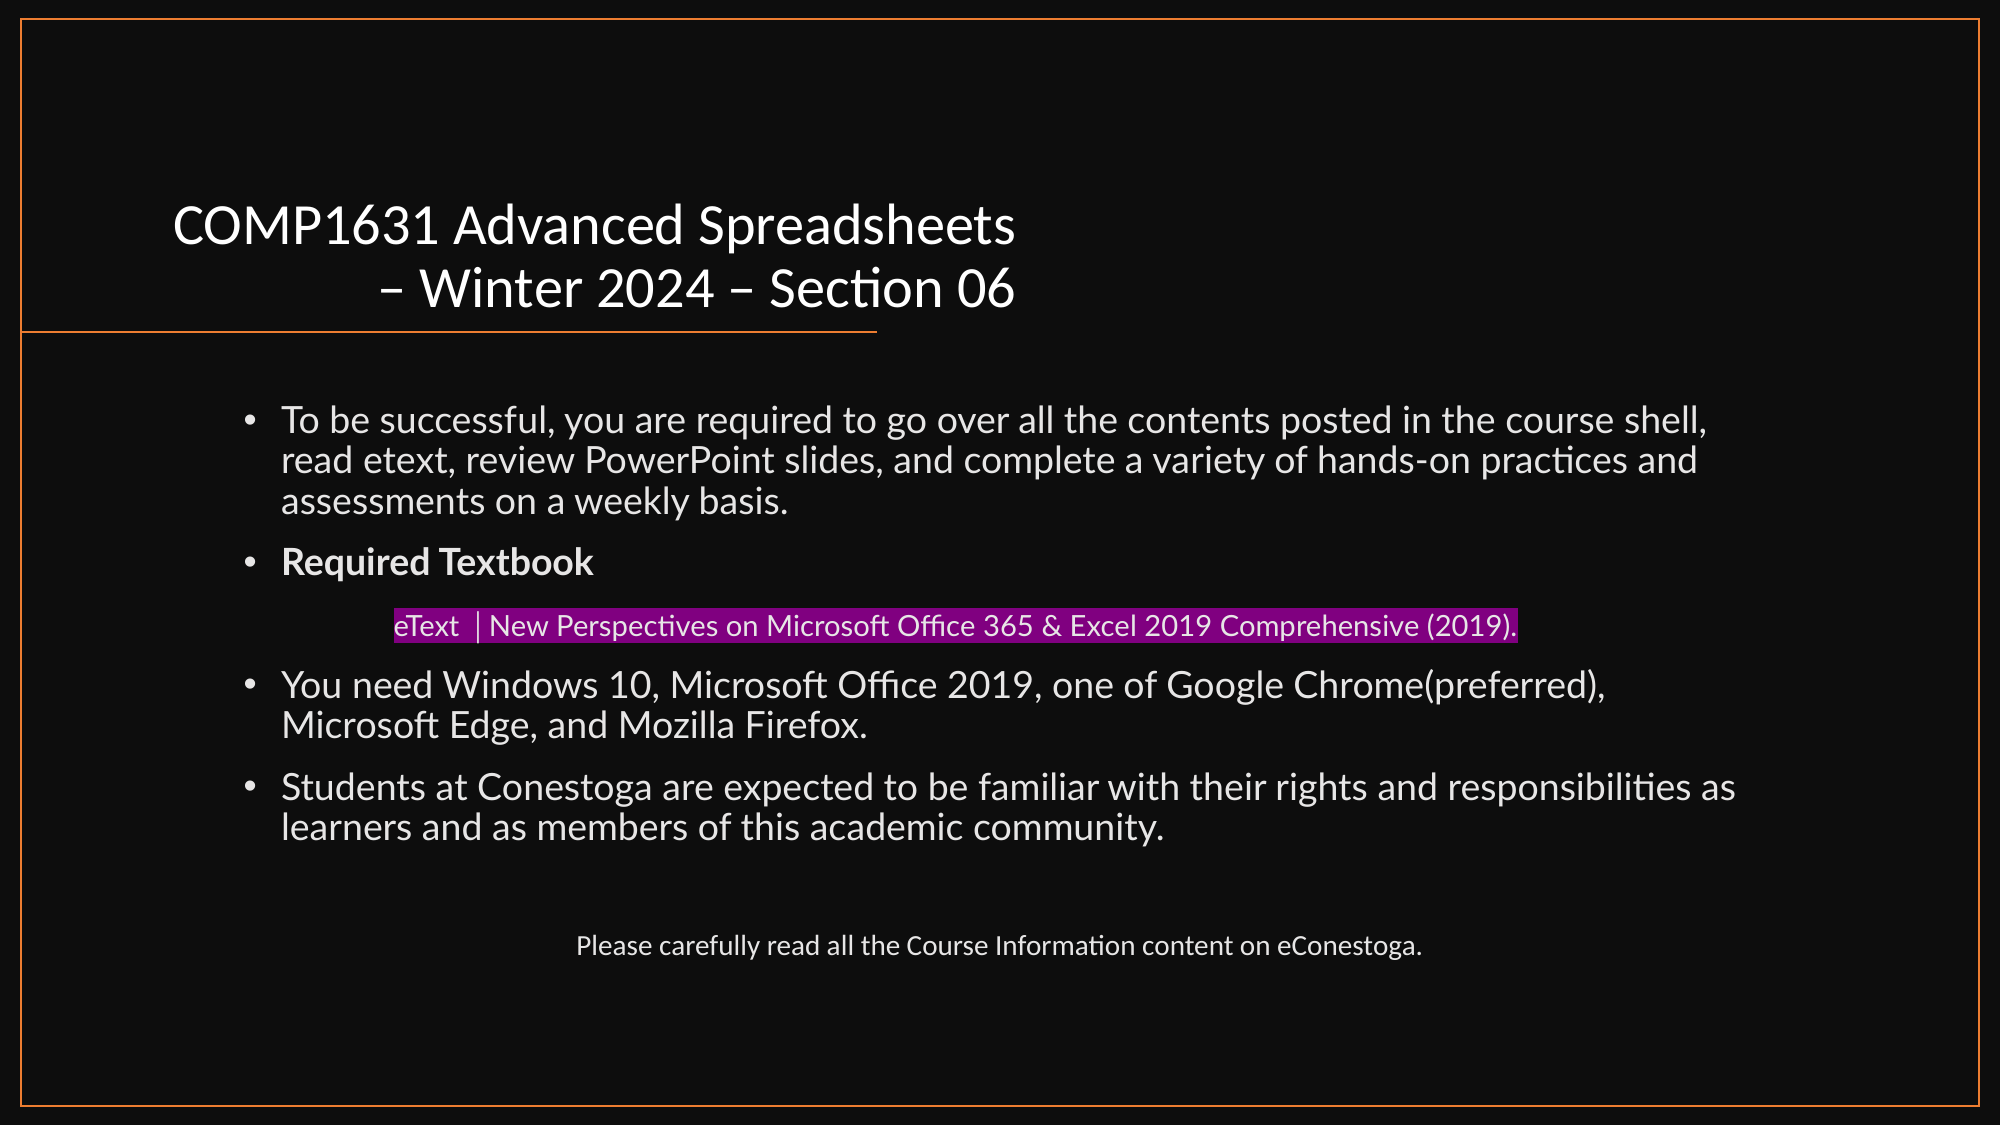

# COMP1631 Advanced Spreadsheets – Winter 2024 – Section 06
To be successful, you are required to go over all the contents posted in the course shell, read etext, review PowerPoint slides, and complete a variety of hands-on practices and assessments on a weekly basis.
Required Textbook
	eText │New Perspectives on Microsoft Office 365 & Excel 2019 Comprehensive (2019).
You need Windows 10, Microsoft Office 2019, one of Google Chrome(preferred), Microsoft Edge, and Mozilla Firefox.
Students at Conestoga are expected to be familiar with their rights and responsibilities as learners and as members of this academic community.

Please carefully read all the Course Information content on eConestoga.